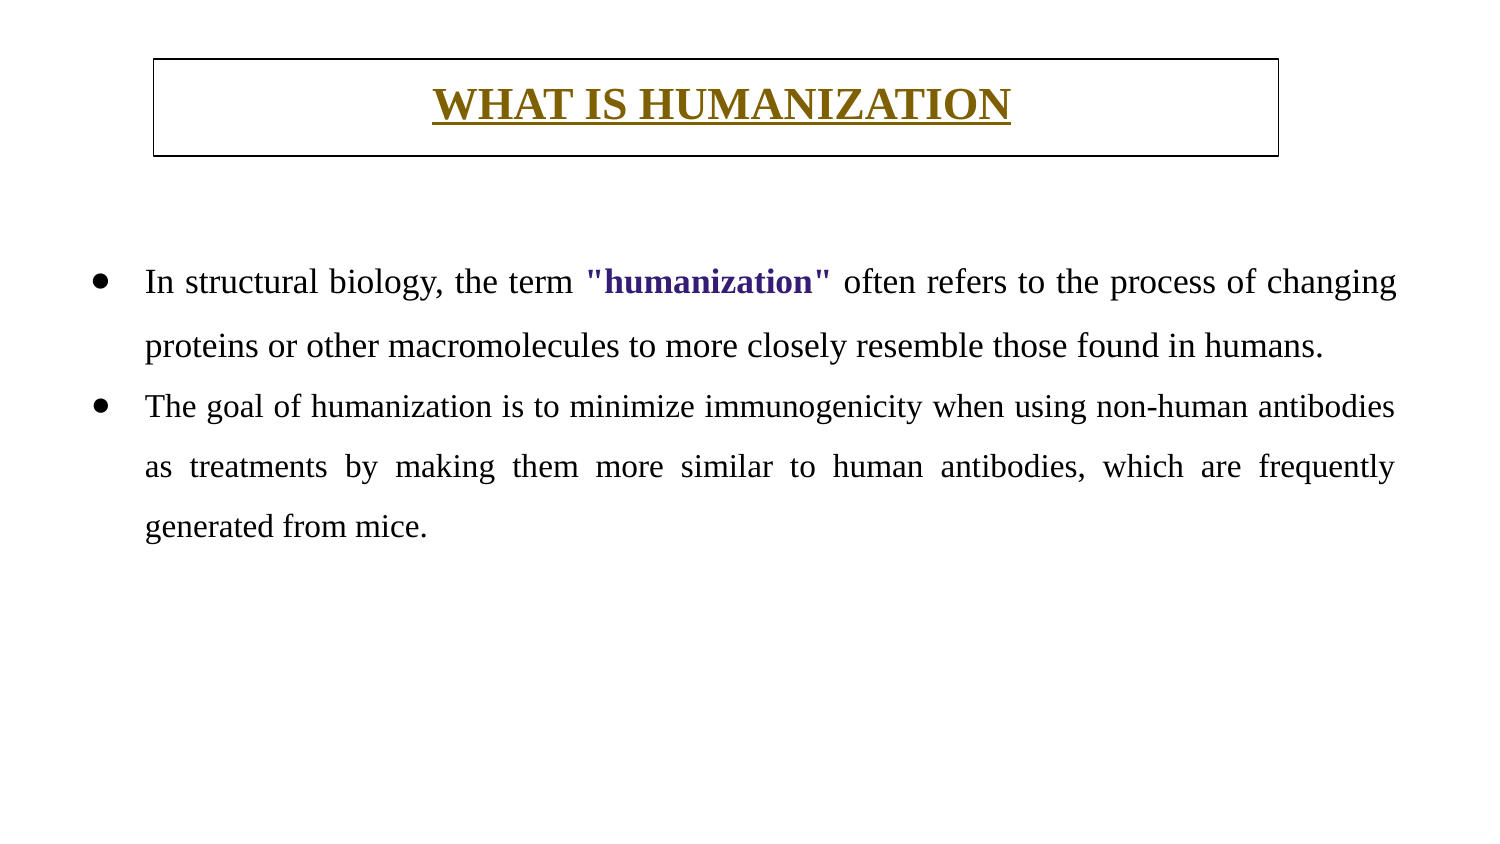

WHAT IS HUMANIZATION

In structural biology, the term "humanization" often refers to the process of changing proteins or other macromolecules to more closely resemble those found in humans.
The goal of humanization is to minimize immunogenicity when using non-human antibodies as treatments by making them more similar to human antibodies, which are frequently generated from mice.